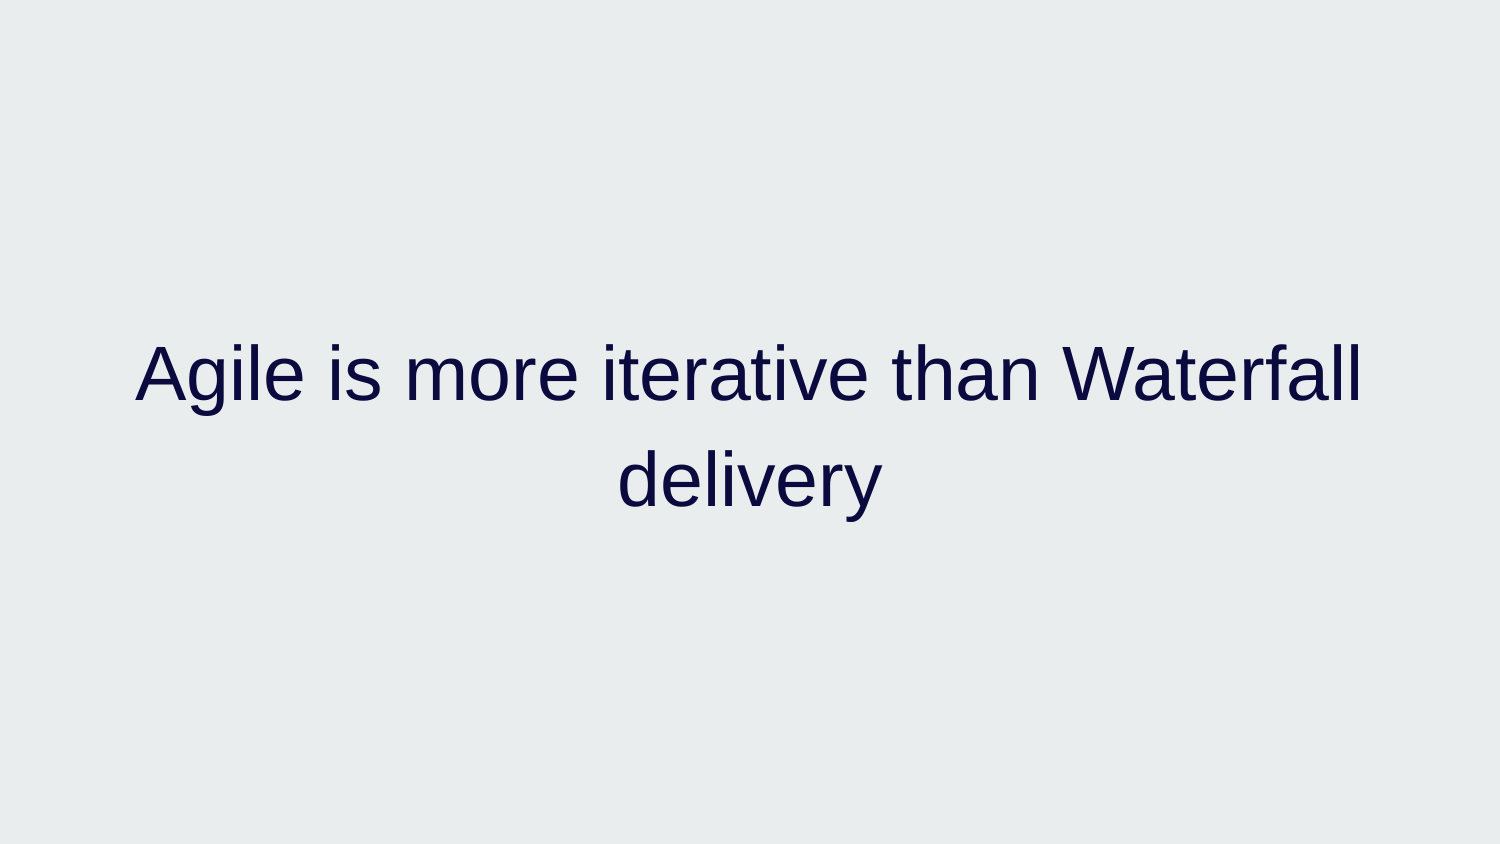

Agile is more iterative than Waterfall delivery